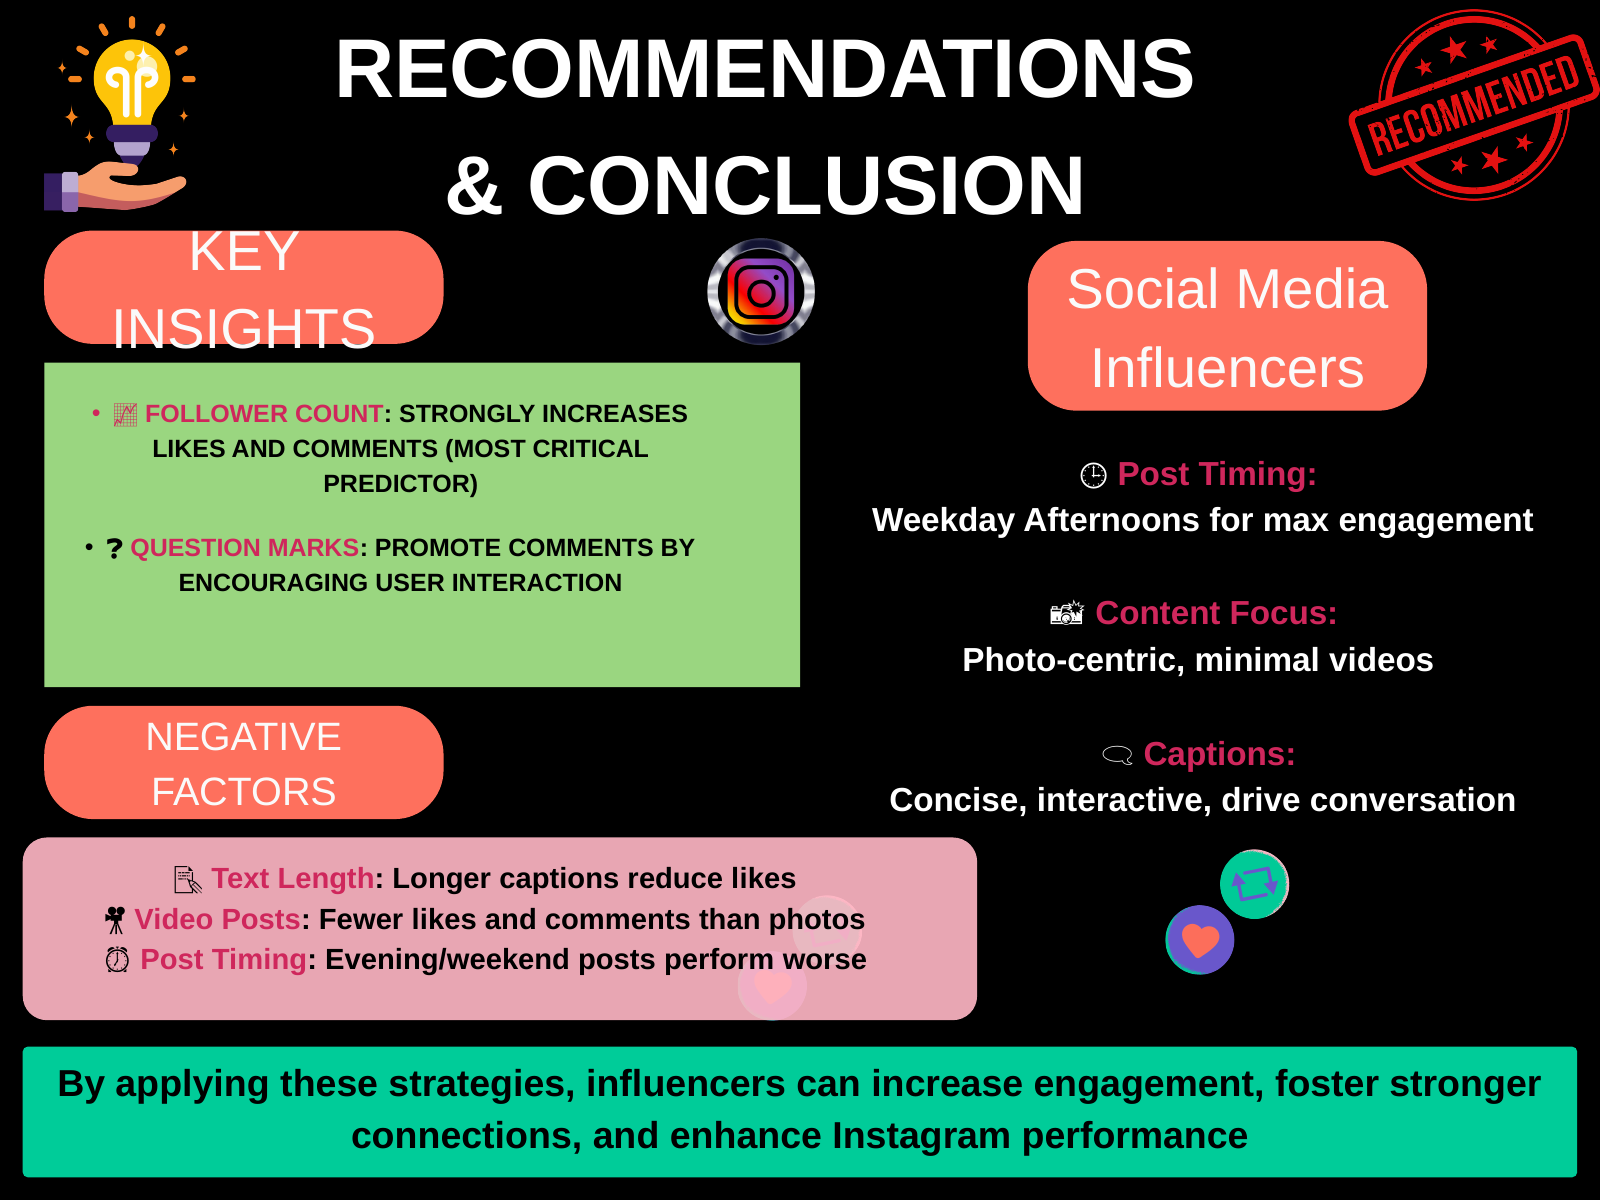

RECOMMENDATIONS
& CONCLUSION

KEY INSIGHTS

Social Media Influencers

📈 FOLLOWER COUNT: STRONGLY INCREASES LIKES AND COMMENTS (MOST CRITICAL PREDICTOR)

❓ QUESTION MARKS: PROMOTE COMMENTS BY ENCOURAGING USER INTERACTION

🕒 Post Timing:
 Weekday Afternoons for max engagement

📸 Content Focus:
Photo-centric, minimal videos

🗨️ Captions:
 Concise, interactive, drive conversation

NEGATIVE FACTORS

📝 Text Length: Longer captions reduce likes
🎥 Video Posts: Fewer likes and comments than photos
⏰ Post Timing: Evening/weekend posts perform worse

By applying these strategies, influencers can increase engagement, foster stronger connections, and enhance Instagram performance